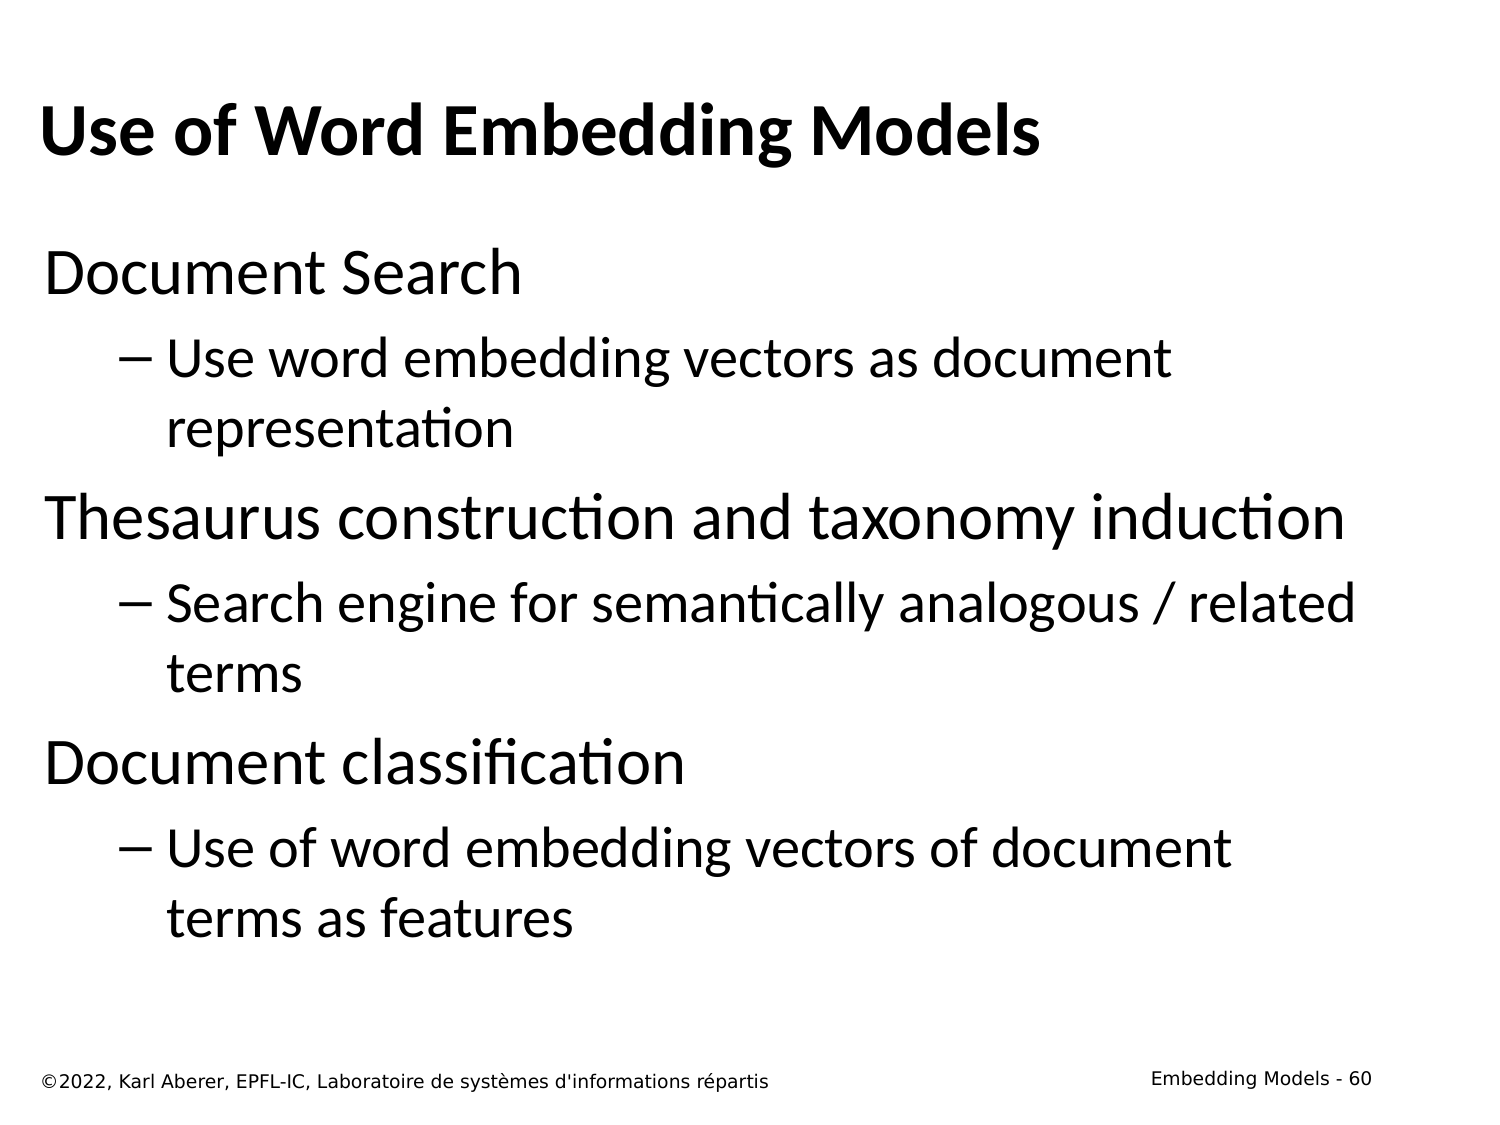

# Use of Word Embedding Models
Document Search
Use word embedding vectors as document representation
Thesaurus construction and taxonomy induction
Search engine for semantically analogous / related terms
Document classification
Use of word embedding vectors of document terms as features
©2022, Karl Aberer, EPFL-IC, Laboratoire de systèmes d'informations répartis